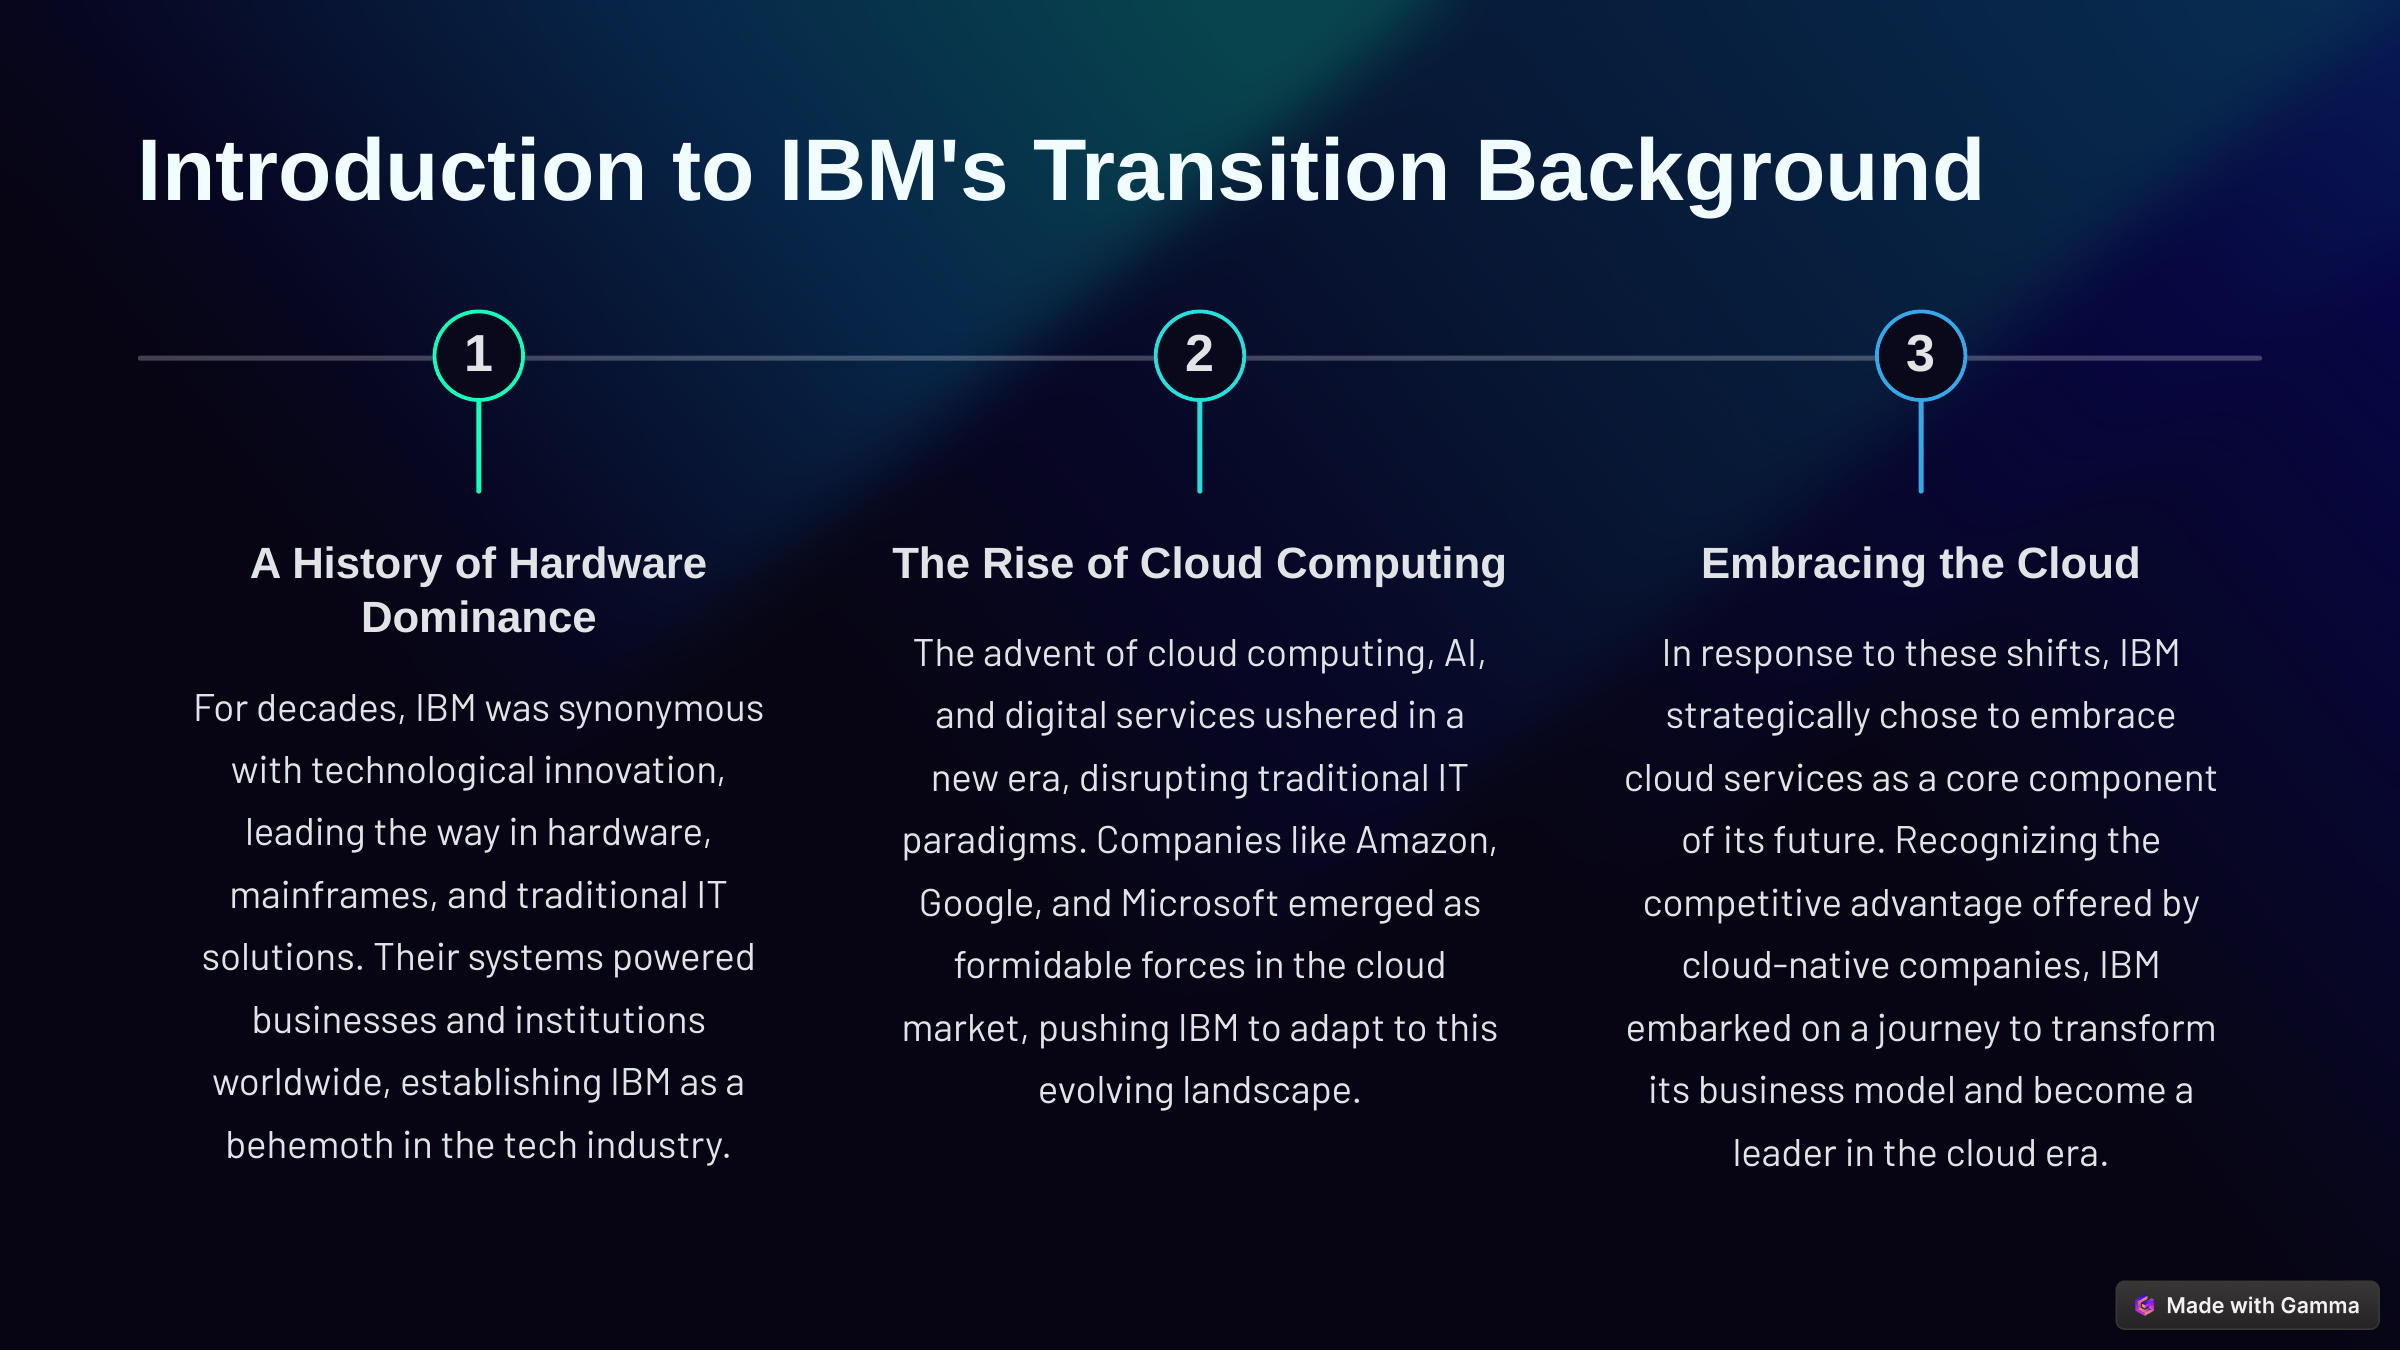

Introduction to IBM's Transition Background

1
2
3

A History of Hardware Dominance
The Rise of Cloud Computing
Embracing the Cloud
The advent of cloud computing, AI, and digital services ushered in a new era, disrupting traditional IT paradigms. Companies like Amazon, Google, and Microsoft emerged as formidable forces in the cloud market, pushing IBM to adapt to this evolving landscape.
In response to these shifts, IBM strategically chose to embrace cloud services as a core component of its future. Recognizing the competitive advantage offered by cloud-native companies, IBM embarked on a journey to transform its business model and become a leader in the cloud era.
For decades, IBM was synonymous with technological innovation, leading the way in hardware, mainframes, and traditional IT solutions. Their systems powered businesses and institutions worldwide, establishing IBM as a behemoth in the tech industry.